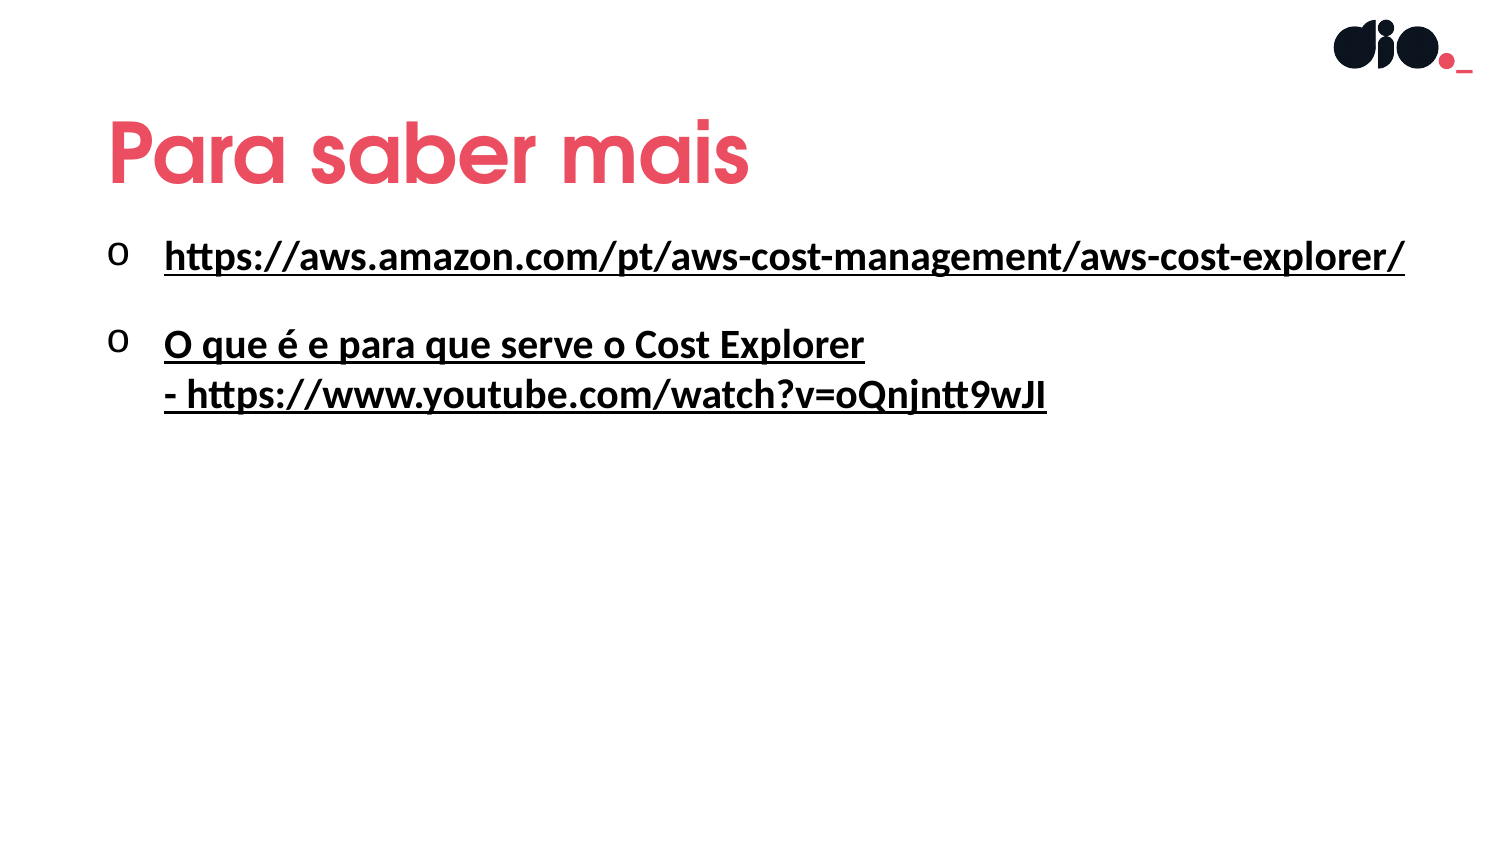

Para saber mais
https://aws.amazon.com/pt/aws-cost-management/aws-cost-explorer/
O que é e para que serve o Cost Explorer - https://www.youtube.com/watch?v=oQnjntt9wJI